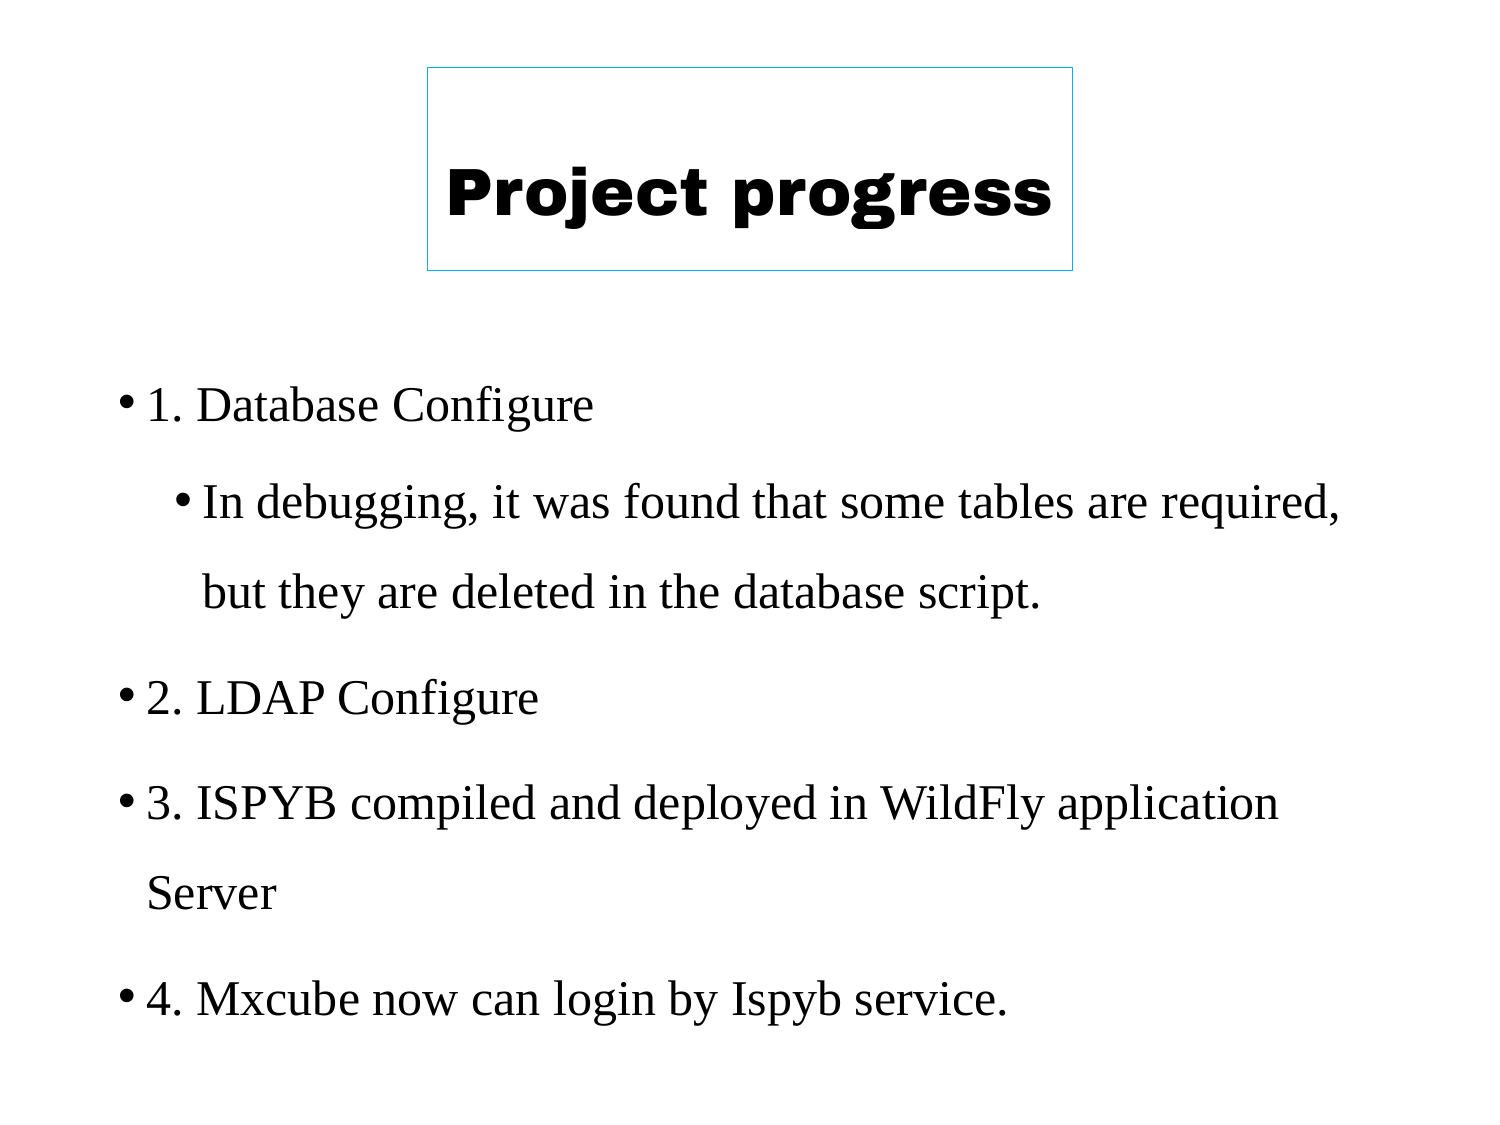

# Project progress
1. Database Configure
In debugging, it was found that some tables are required, but they are deleted in the database script.
2. LDAP Configure
3. ISPYB compiled and deployed in WildFly application Server
4. Mxcube now can login by Ispyb service.